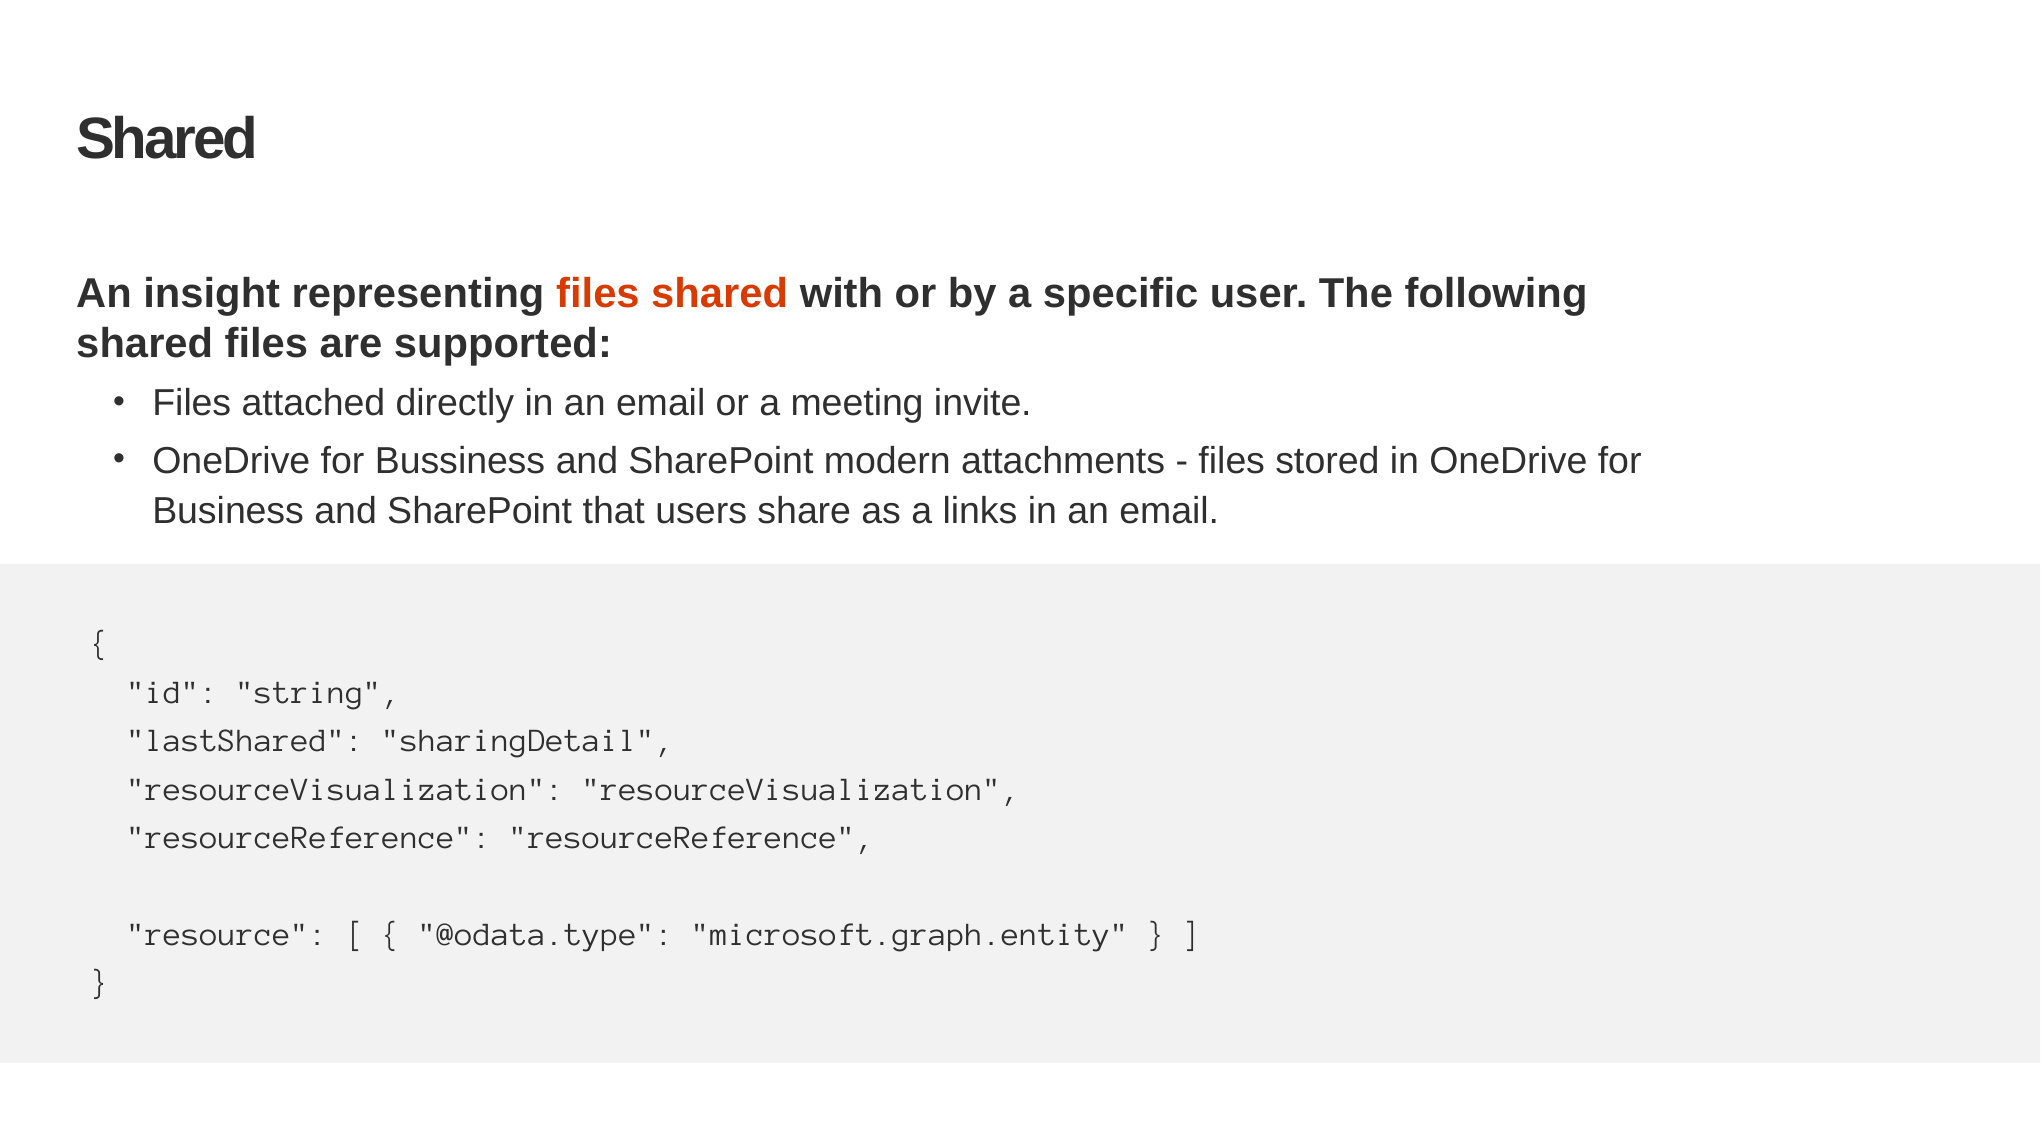

# Shared
An insight representing files shared with or by a specific user. The following shared files are supported:
Files attached directly in an email or a meeting invite.
OneDrive for Bussiness and SharePoint modern attachments - files stored in OneDrive for Business and SharePoint that users share as a links in an email.

{
  "id": "string",
  "lastShared": "sharingDetail",
  "resourceVisualization": "resourceVisualization",
  "resourceReference": "resourceReference",

  "resource": [ { "@odata.type": "microsoft.graph.entity" } ]
}